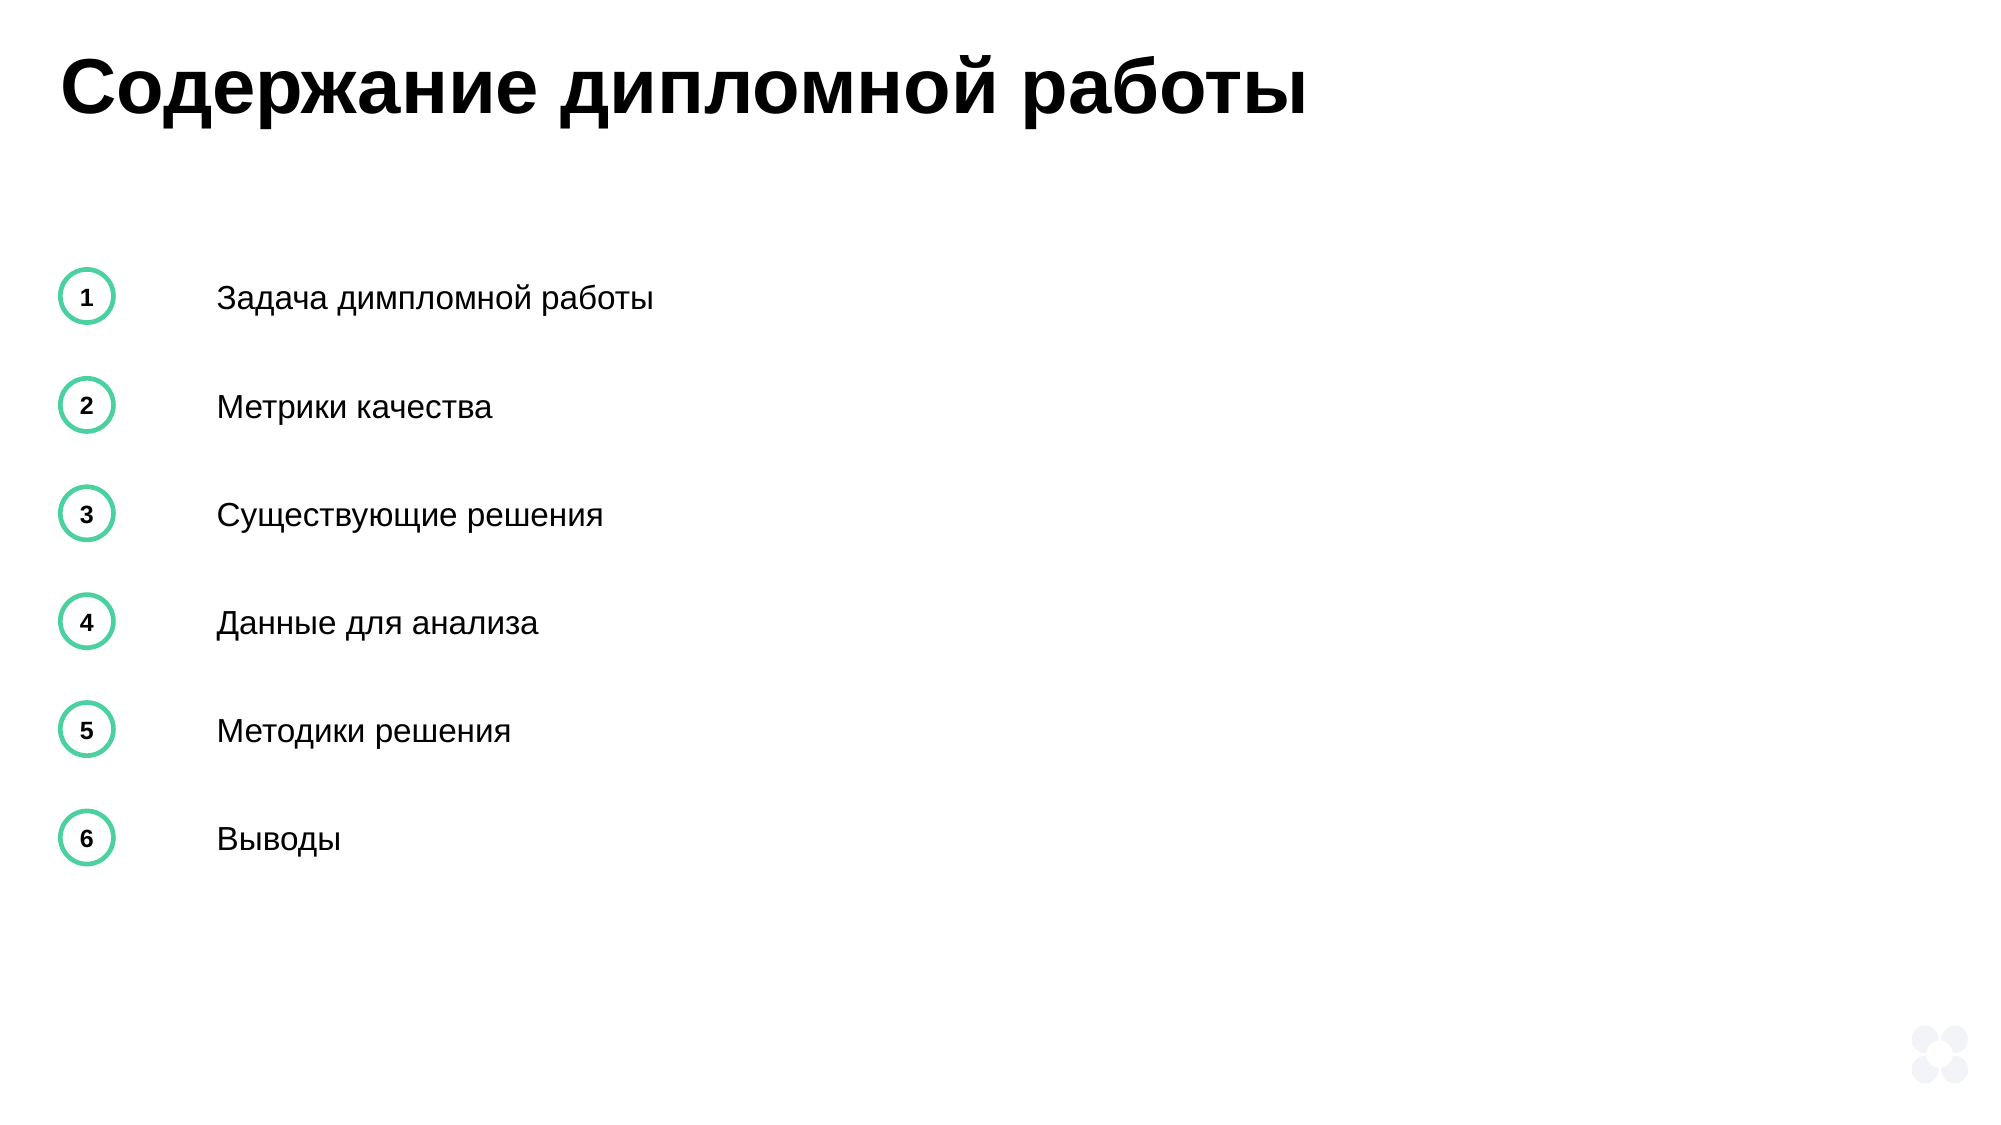

Содержание дипломной работы
Задача димпломной работы
1
Метрики качества
2
Существующие решения
3
Данные для анализа
4
Методики решения
5
6
Выводы